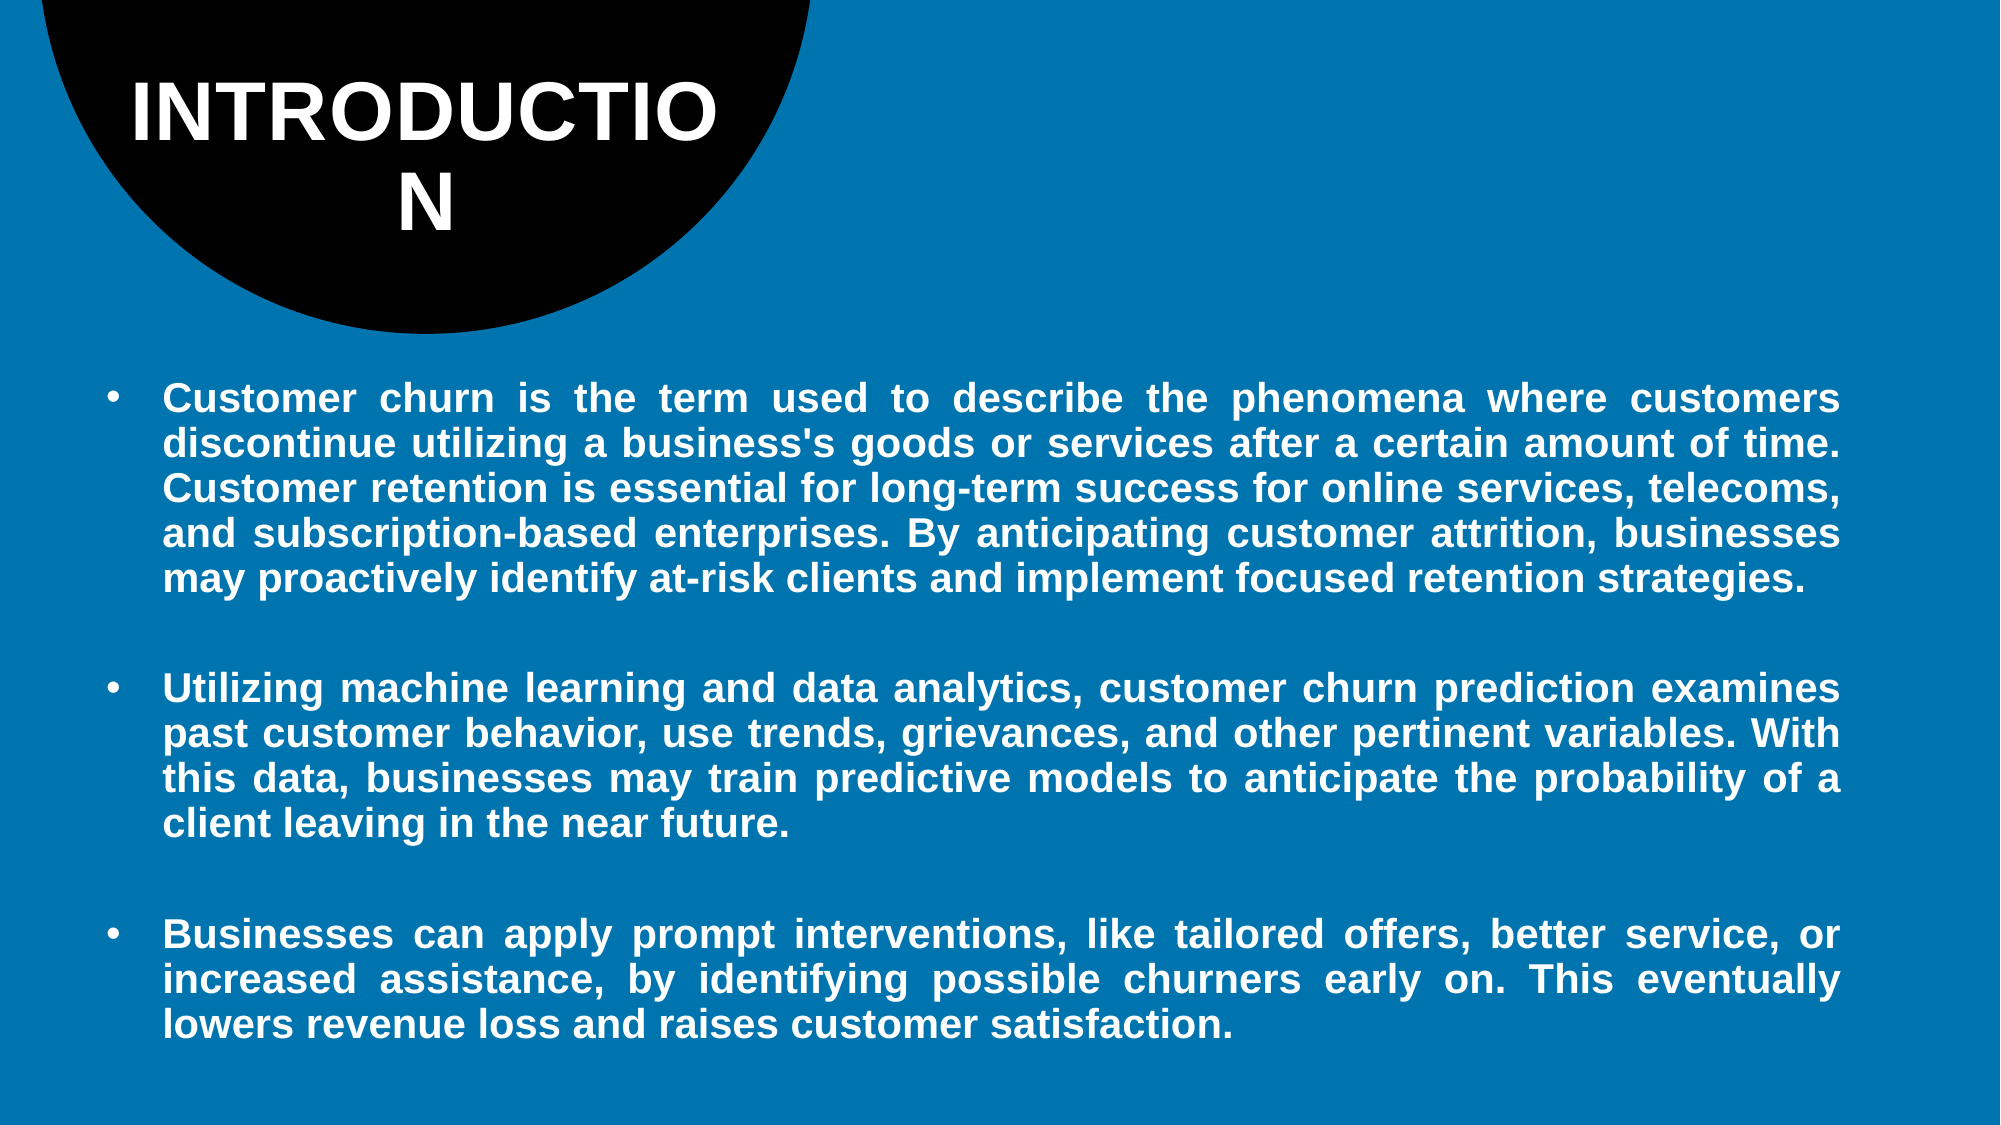

# INTRODUCTION

Customer churn is the term used to describe the phenomena where customers discontinue utilizing a business's goods or services after a certain amount of time. Customer retention is essential for long-term success for online services, telecoms, and subscription-based enterprises. By anticipating customer attrition, businesses may proactively identify at-risk clients and implement focused retention strategies.

Utilizing machine learning and data analytics, customer churn prediction examines past customer behavior, use trends, grievances, and other pertinent variables. With this data, businesses may train predictive models to anticipate the probability of a client leaving in the near future.

Businesses can apply prompt interventions, like tailored offers, better service, or increased assistance, by identifying possible churners early on. This eventually lowers revenue loss and raises customer satisfaction.